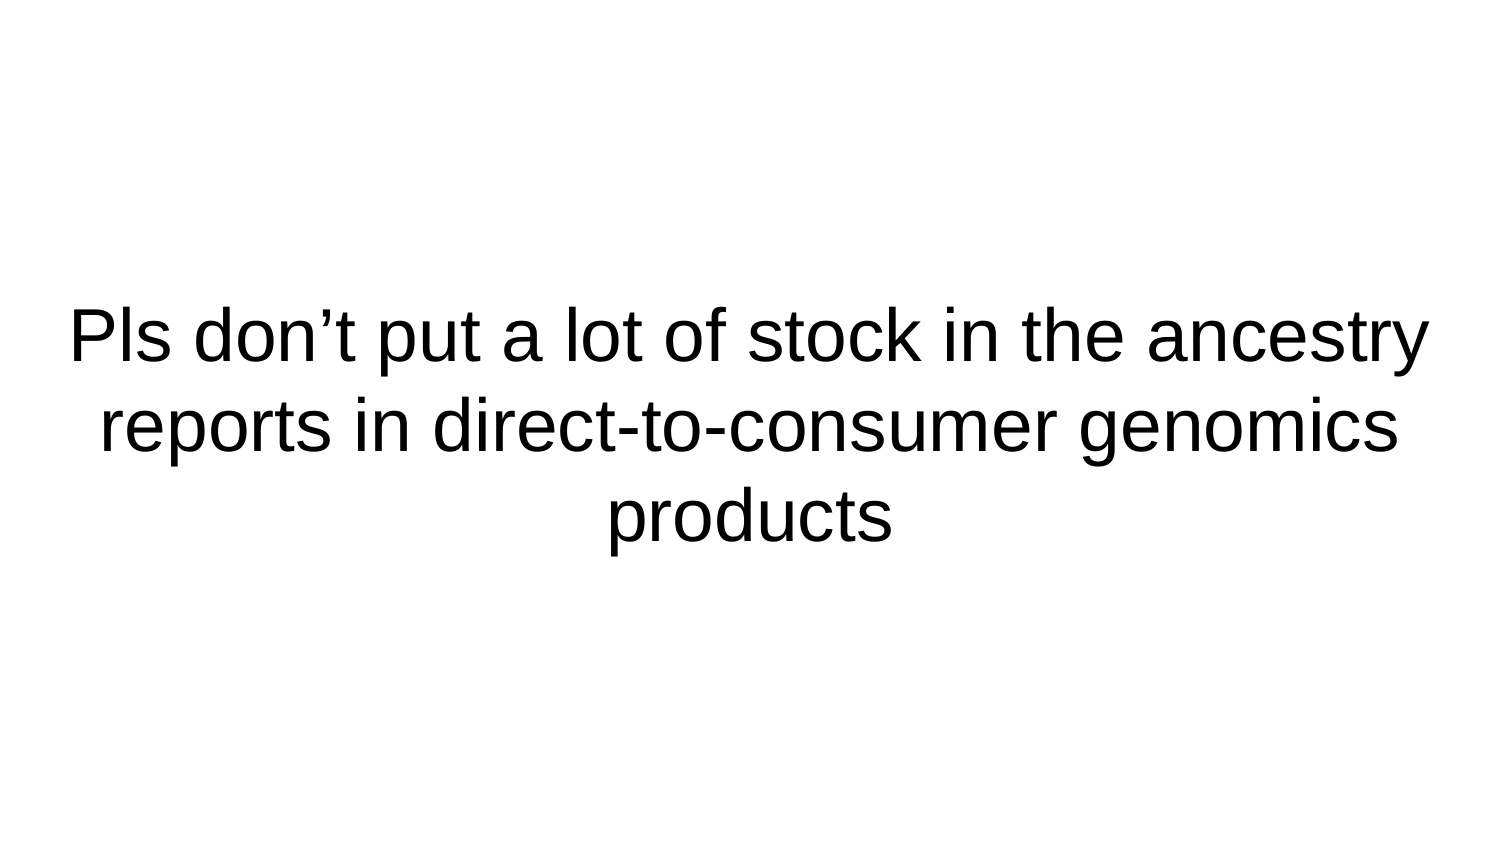

# Pls don’t put a lot of stock in the ancestry reports in direct-to-consumer genomics products